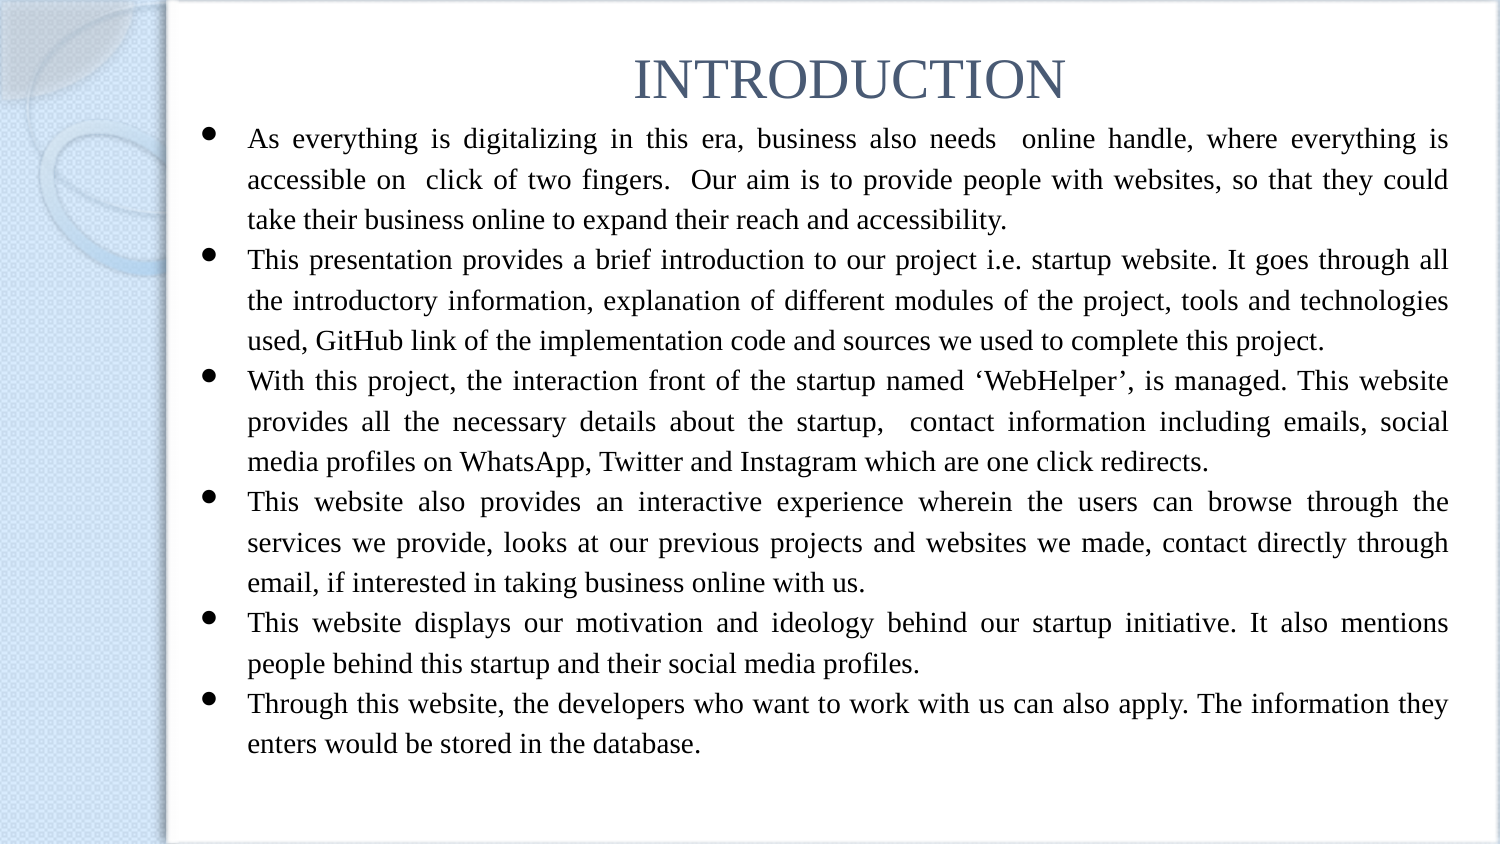

# INTRODUCTION
As everything is digitalizing in this era, business also needs  online handle, where everything is accessible on  click of two fingers.  Our aim is to provide people with websites, so that they could take their business online to expand their reach and accessibility.
This presentation provides a brief introduction to our project i.e. startup website. It goes through all the introductory information, explanation of different modules of the project, tools and technologies used, GitHub link of the implementation code and sources we used to complete this project.
With this project, the interaction front of the startup named ‘WebHelper’, is managed. This website provides all the necessary details about the startup,  contact information including emails, social media profiles on WhatsApp, Twitter and Instagram which are one click redirects.
This website also provides an interactive experience wherein the users can browse through the services we provide, looks at our previous projects and websites we made, contact directly through email, if interested in taking business online with us.
This website displays our motivation and ideology behind our startup initiative. It also mentions people behind this startup and their social media profiles.
Through this website, the developers who want to work with us can also apply. The information they enters would be stored in the database.